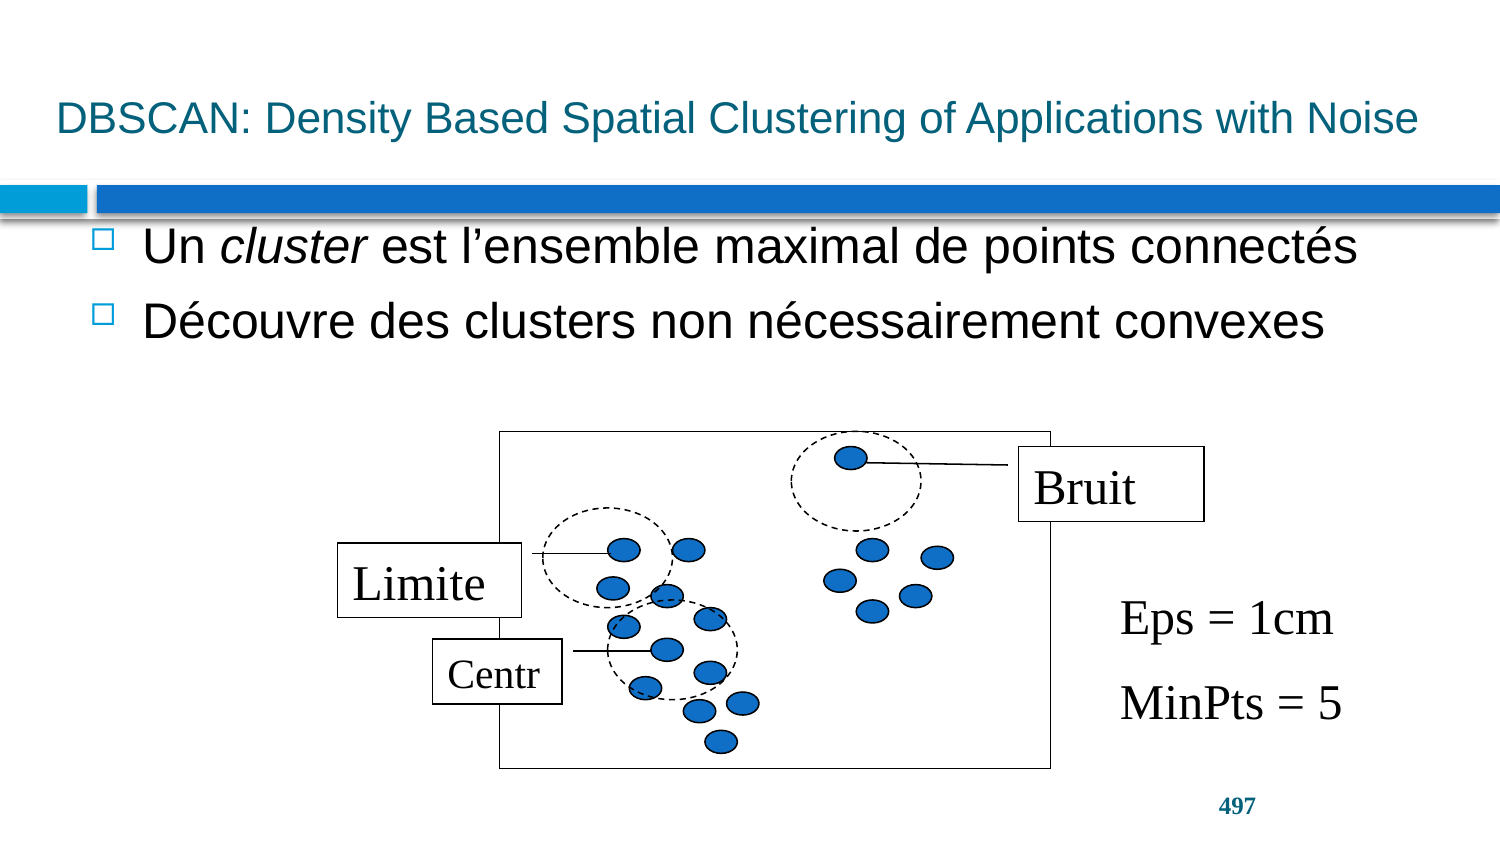

# DBSCAN: Density Based Spatial Clustering of Applications with Noise
Un cluster est l’ensemble maximal de points connectés
Découvre des clusters non nécessairement convexes

Bruit

Limite

Eps = 1cm
MinPts = 5

Centr

497